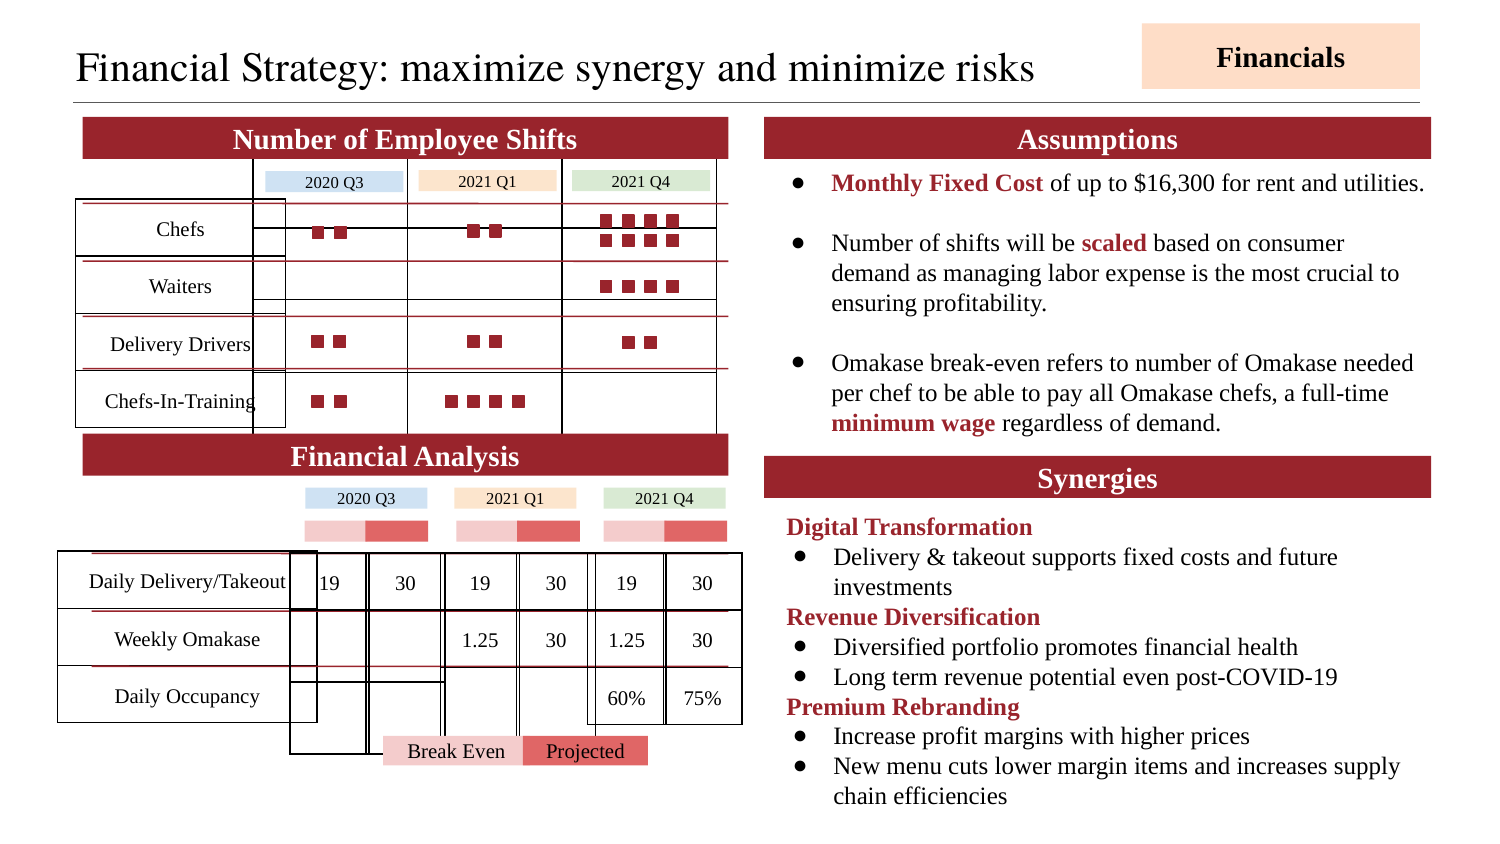

# Financial Strategy: maximize synergy and minimize risks
Financials
Number of Employee Shifts
Assumptions
Monthly Fixed Cost of up to $16,300 for rent and utilities.

Number of shifts will be scaled based on consumer demand as managing labor expense is the most crucial to ensuring profitability.

Omakase break-even refers to number of Omakase needed per chef to be able to pay all Omakase chefs, a full-time minimum wage regardless of demand.
|  |  |  |
| --- | --- | --- |
|  |  |  |
|  |  |  |
|  |  |  |
2021 Q1
2021 Q4
2020 Q3
| Chefs |
| --- |
| Waiters |
| Delivery Drivers |
| Chefs-In-Training |

Financial Analysis
Synergies
2020 Q3
2021 Q1
2021 Q4
Digital Transformation
Delivery & takeout supports fixed costs and future investments
Revenue Diversification
Diversified portfolio promotes financial health
Long term revenue potential even post-COVID-19
Premium Rebranding
Increase profit margins with higher prices
New menu cuts lower margin items and increases supply chain efficiencies

| Daily Delivery/Takeout |
| --- |
| Weekly Omakase |
| Daily Occupancy |
| 19 |
| --- |
|  |
|  |
| 30 |
| --- |
|  |
|  |
| 19 |
| --- |
| 1.25 |
|  |
| 30 |
| --- |
| 30 |
|  |
| 19 |
| --- |
| 1.25 |
| 60% |
| 30 |
| --- |
| 30 |
| 75% |
Break Even
Projected